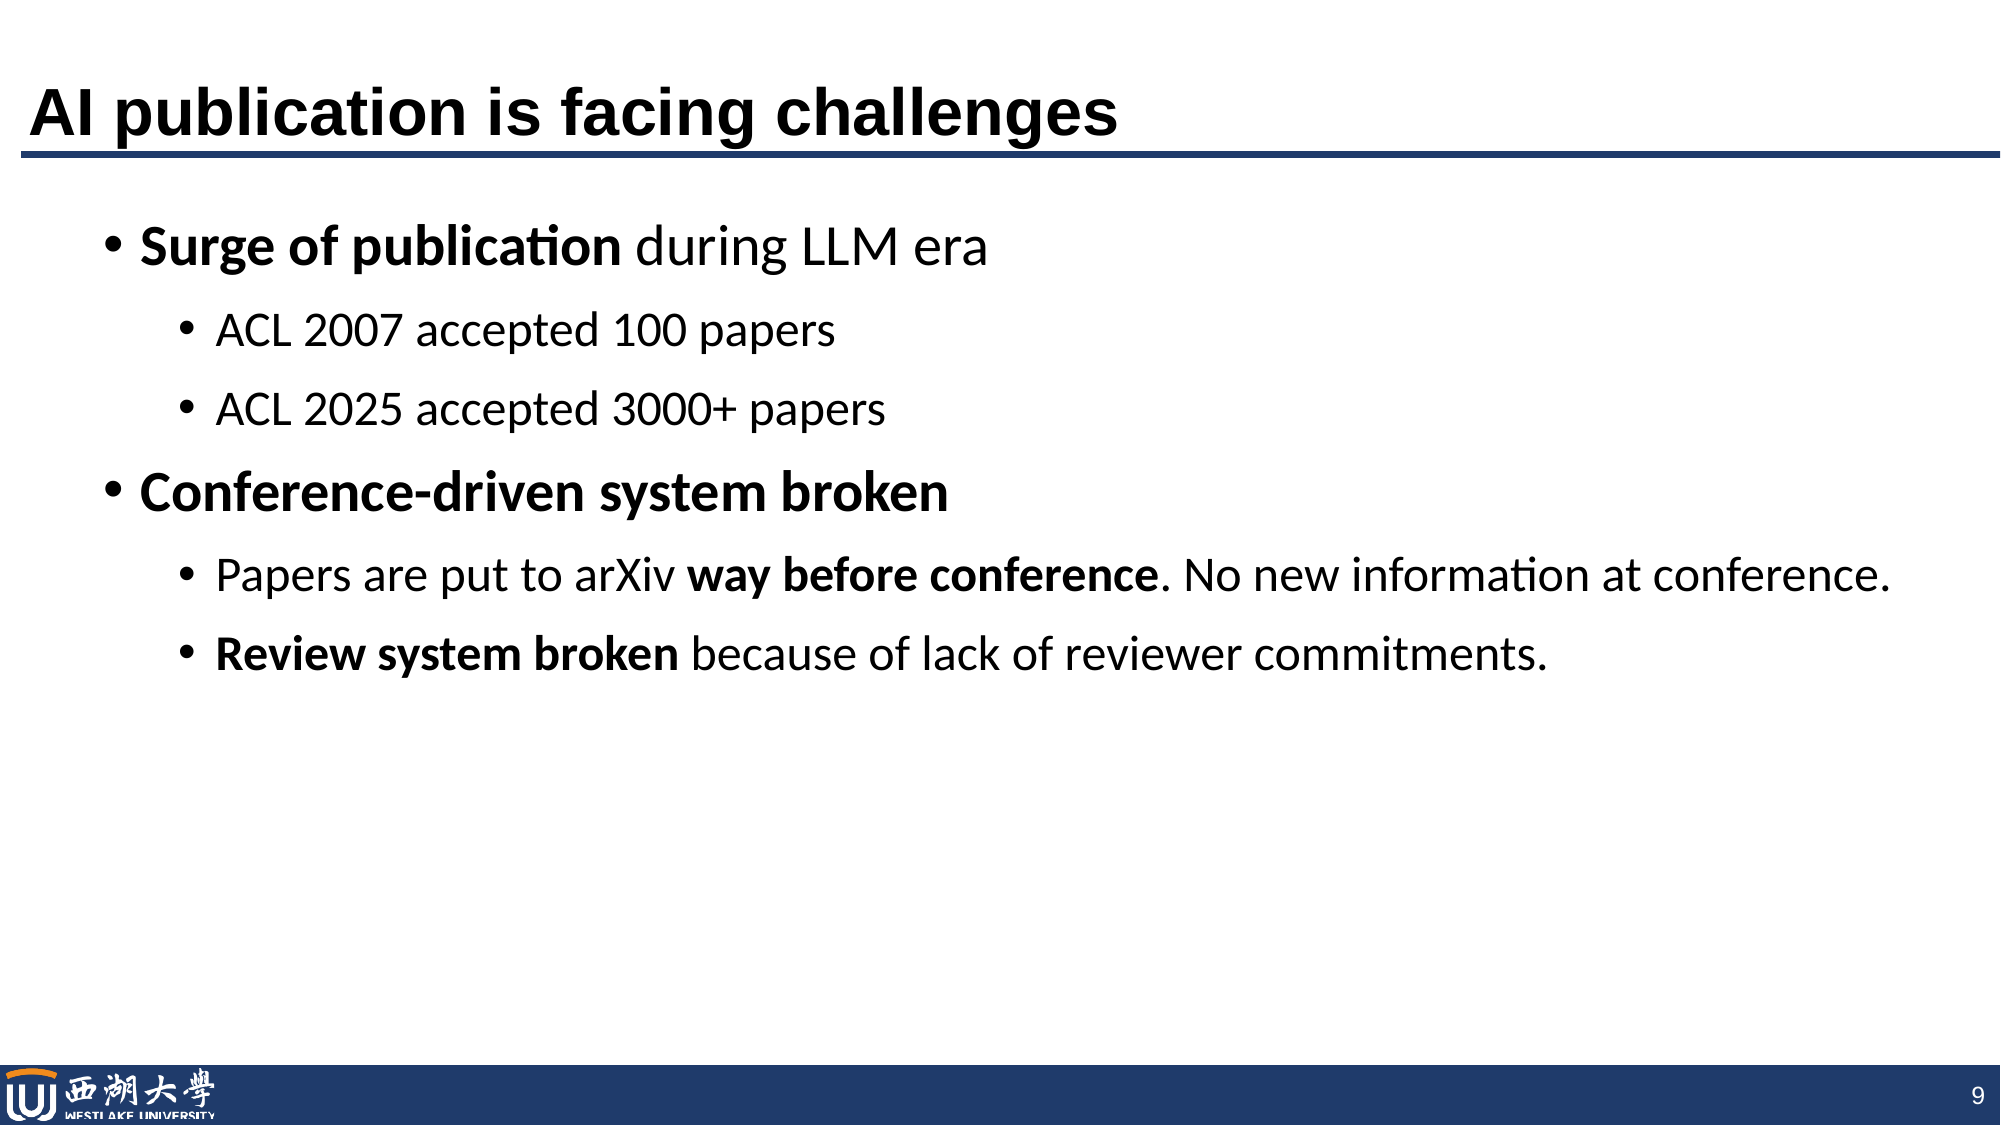

# AI publication is facing challenges
Surge of publication during LLM era
ACL 2007 accepted 100 papers
ACL 2025 accepted 3000+ papers
Conference-driven system broken
Papers are put to arXiv way before conference. No new information at conference.
Review system broken because of lack of reviewer commitments.

9